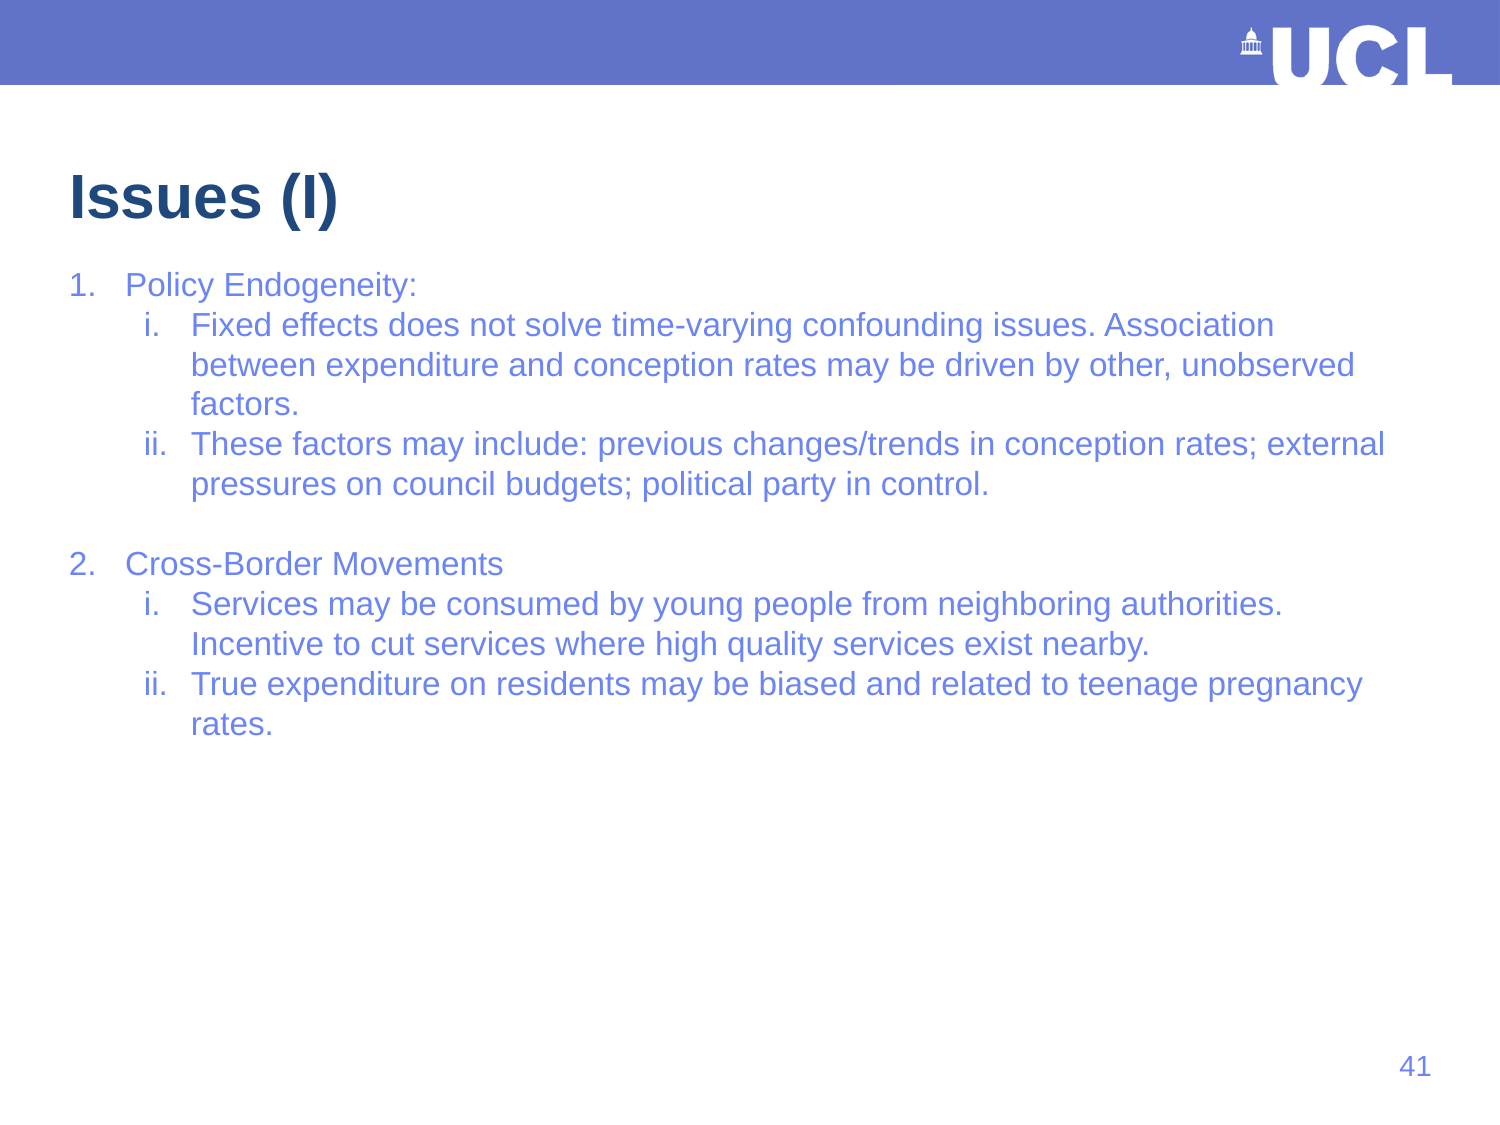

# Issues (I)
Policy Endogeneity:
Fixed effects does not solve time-varying confounding issues. Association between expenditure and conception rates may be driven by other, unobserved factors.
These factors may include: previous changes/trends in conception rates; external pressures on council budgets; political party in control.

Cross-Border Movements
Services may be consumed by young people from neighboring authorities. Incentive to cut services where high quality services exist nearby.
True expenditure on residents may be biased and related to teenage pregnancy rates.
41